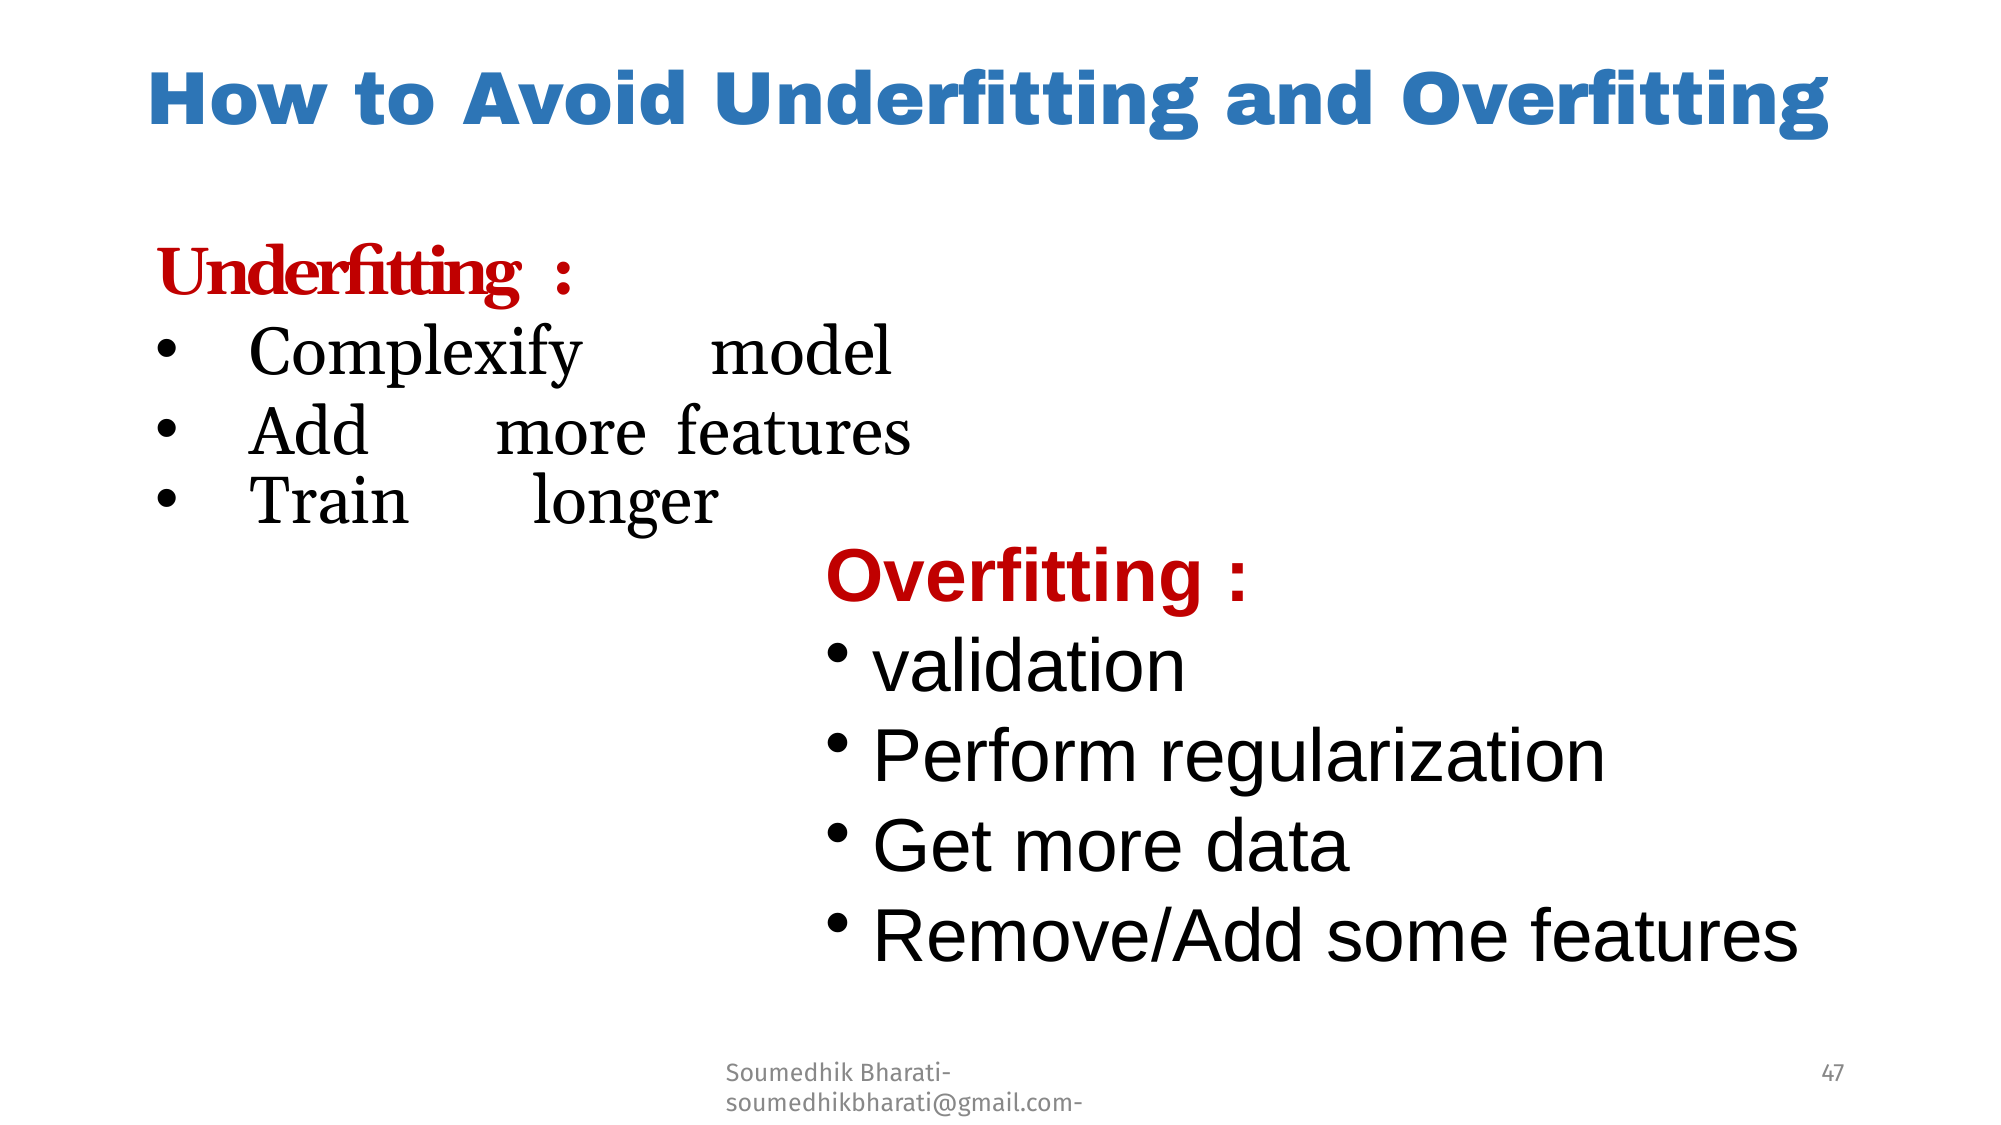

# How to Avoid Underfitting and Overfitting
Underfitting	:
Complexify	model
Add	more	features
Train	longer
Overfitting :
validation
Perform regularization
Get more data
Remove/Add some features
Soumedhik Bharati- soumedhikbharati@gmail.com-
47